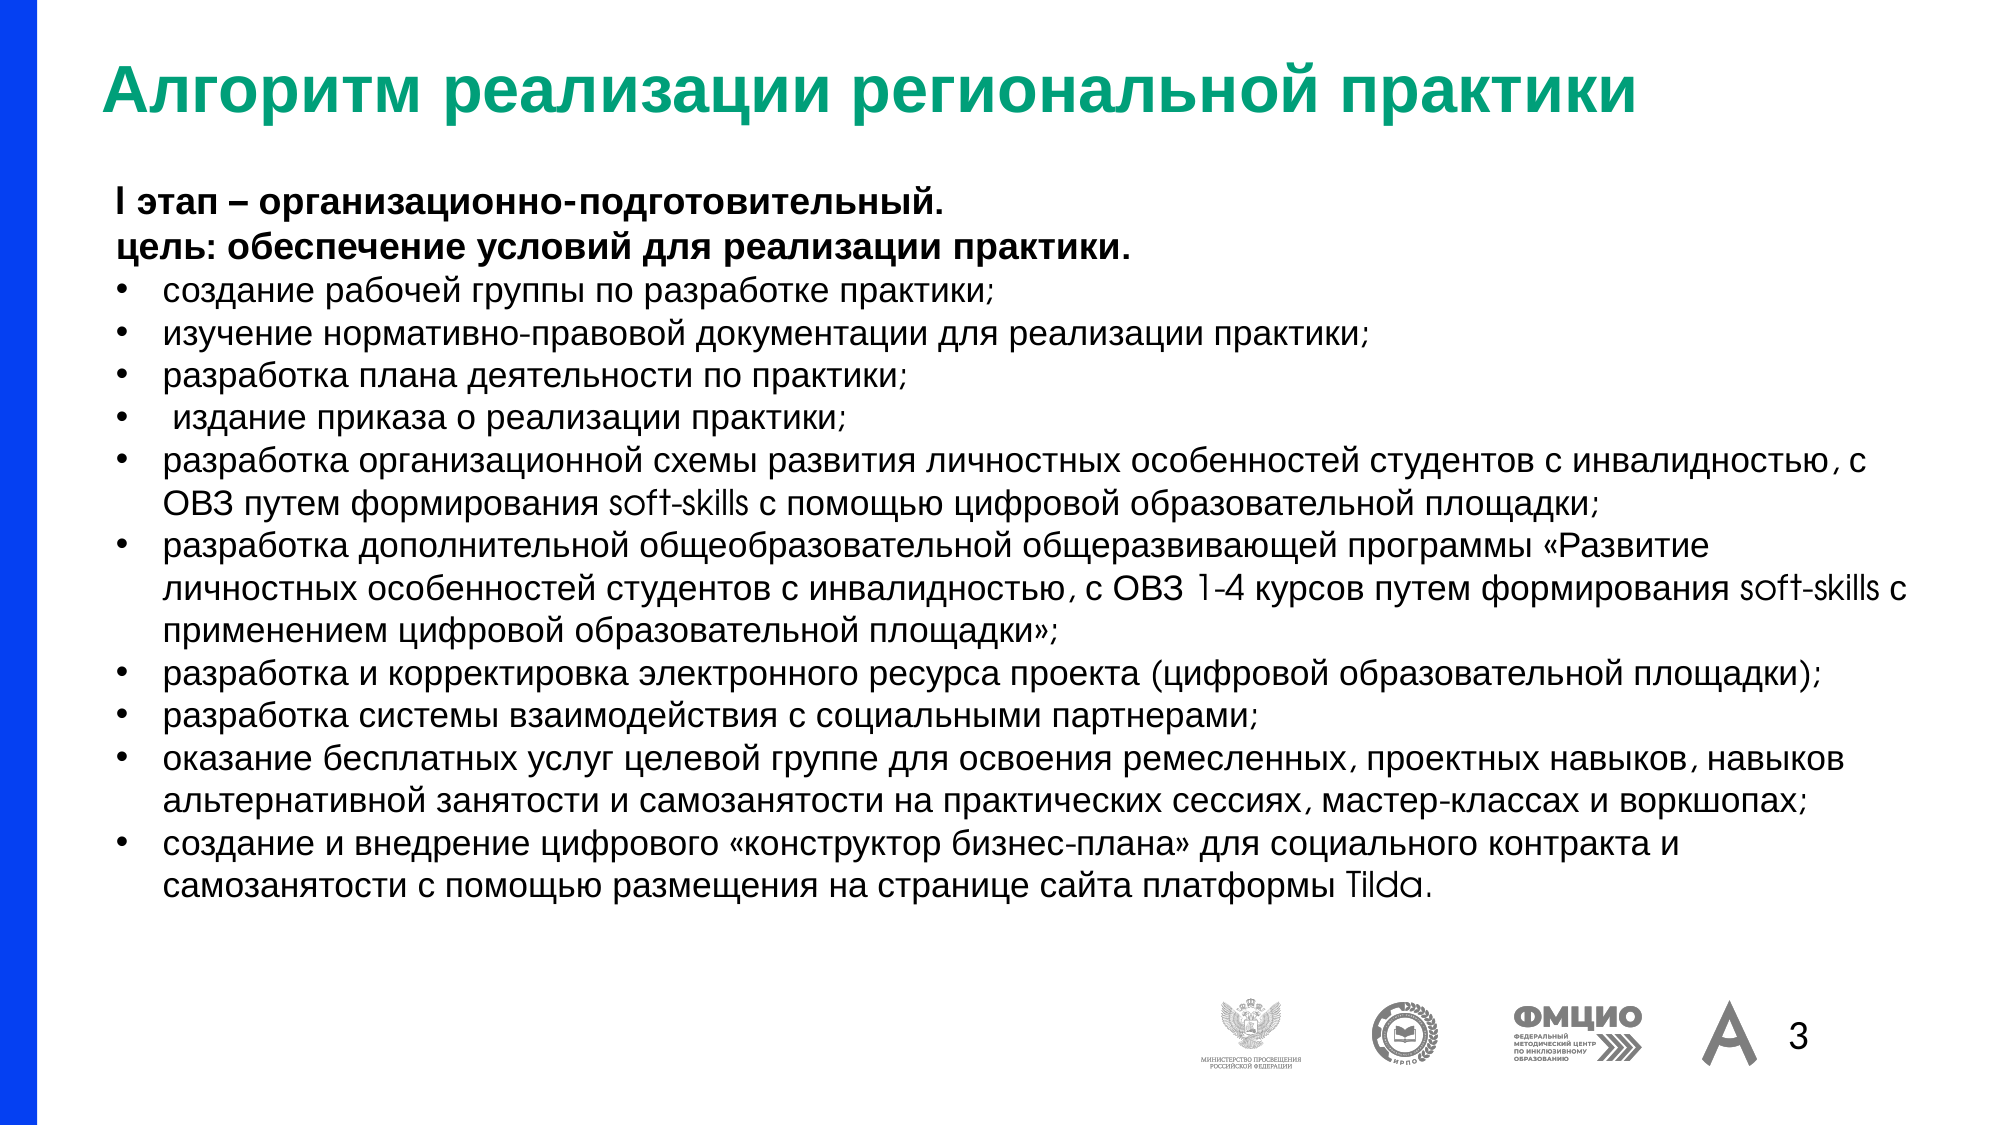

# Алгоритм реализации региональной практики
I этап – организационно-подготовительный.
цель: обеспечение условий для реализации практики.
создание рабочей группы по разработке практики;
изучение нормативно-правовой документации для реализации практики;
разработка плана деятельности по практики;
 издание приказа о реализации практики;
разработка организационной схемы развития личностных особенностей студентов с инвалидностью, с ОВЗ путем формирования soft-skills с помощью цифровой образовательной площадки;
разработка дополнительной общеобразовательной общеразвивающей программы «Развитие личностных особенностей студентов с инвалидностью, с ОВЗ 1-4 курсов путем формирования soft-skills с применением цифровой образовательной площадки»;
разработка и корректировка электронного ресурса проекта (цифровой образовательной площадки);
разработка системы взаимодействия с социальными партнерами;
оказание бесплатных услуг целевой группе для освоения ремесленных, проектных навыков, навыков альтернативной занятости и самозанятости на практических сессиях, мастер-классах и воркшопах;
создание и внедрение цифрового «конструктор бизнес-плана» для социального контракта и самозанятости с помощью размещения на странице сайта платформы Tilda.